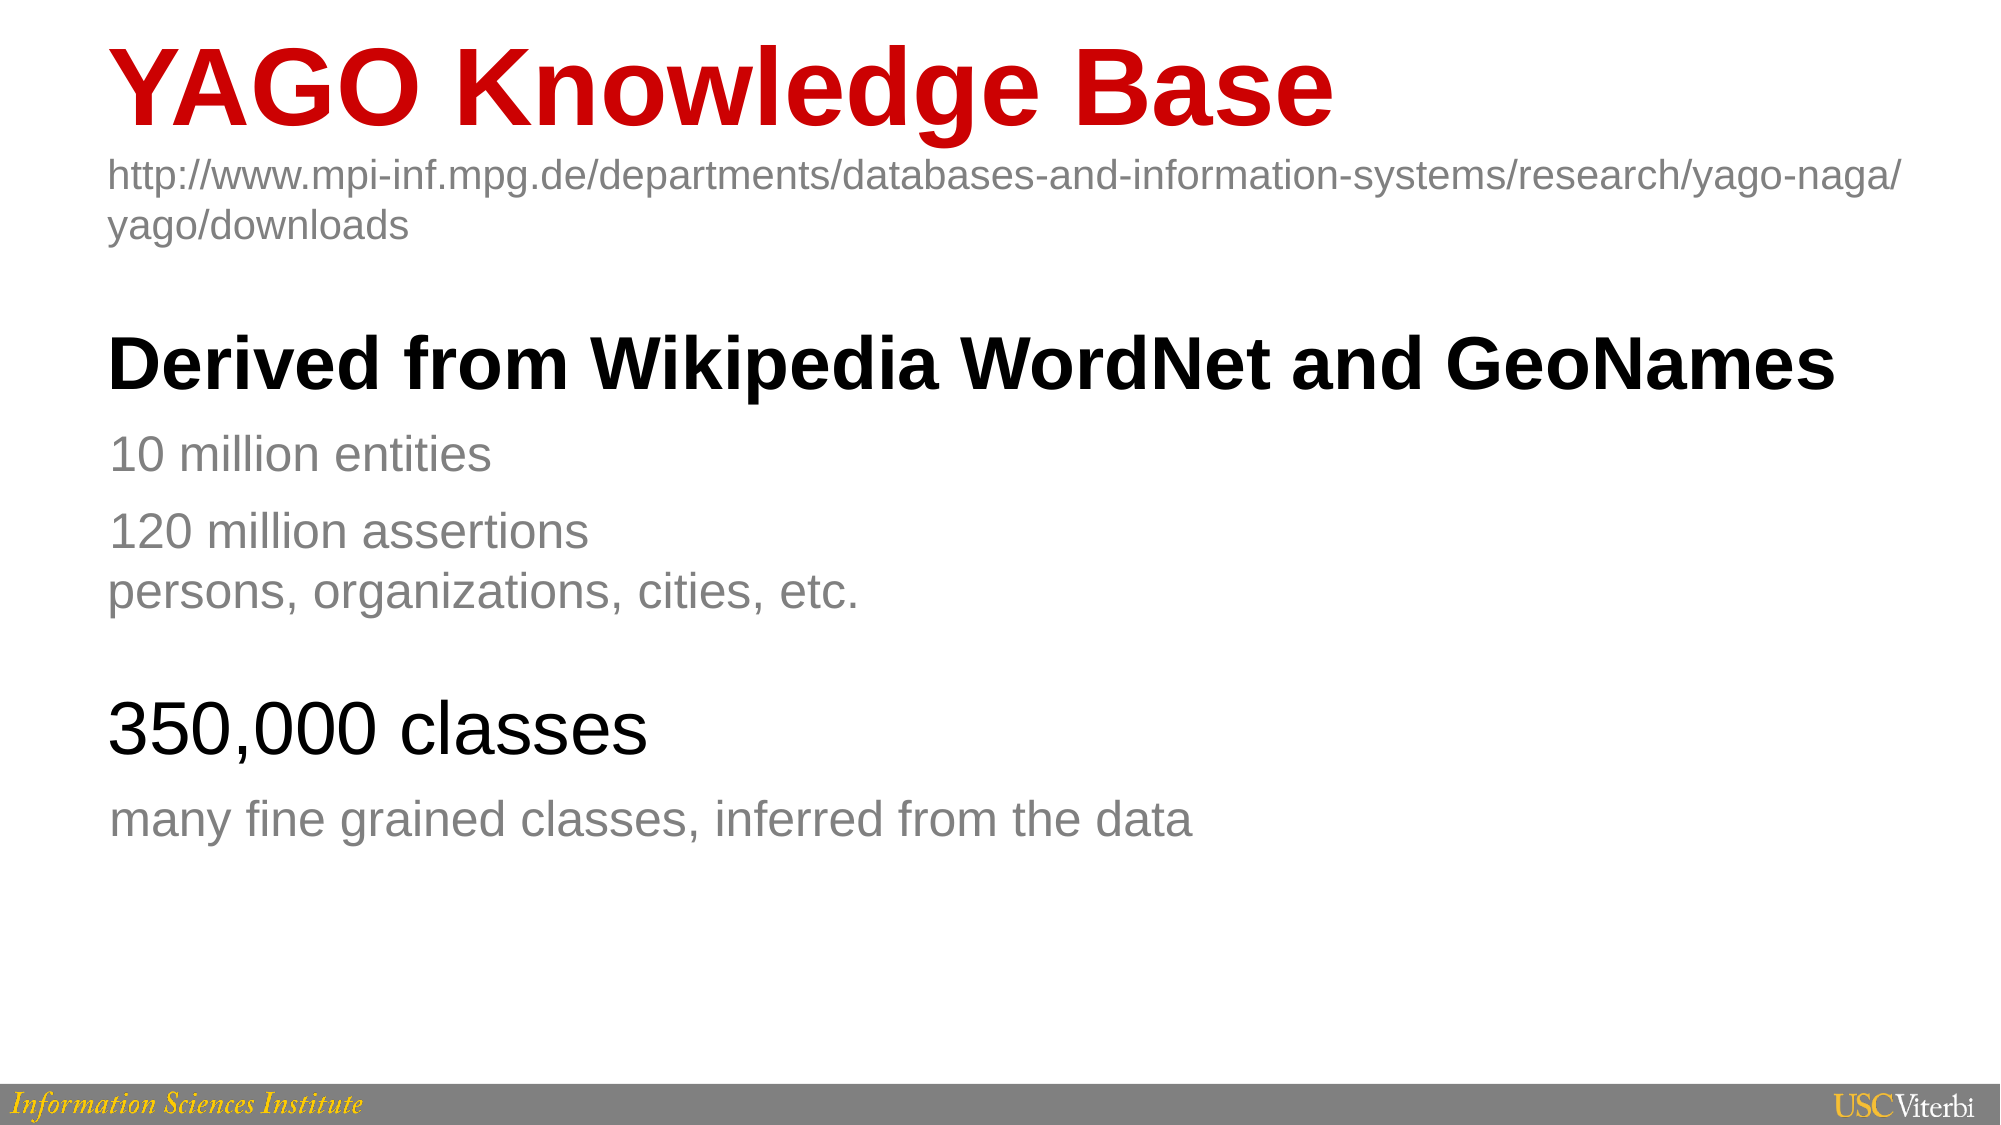

# YAGO Knowledge Base http://www.mpi-inf.mpg.de/departments/databases-and-information-systems/research/yago-naga/yago/downloads
Derived from Wikipedia WordNet and GeoNames
10 million entities
120 million assertions
persons, organizations, cities, etc.
350,000 classes
many fine grained classes, inferred from the data